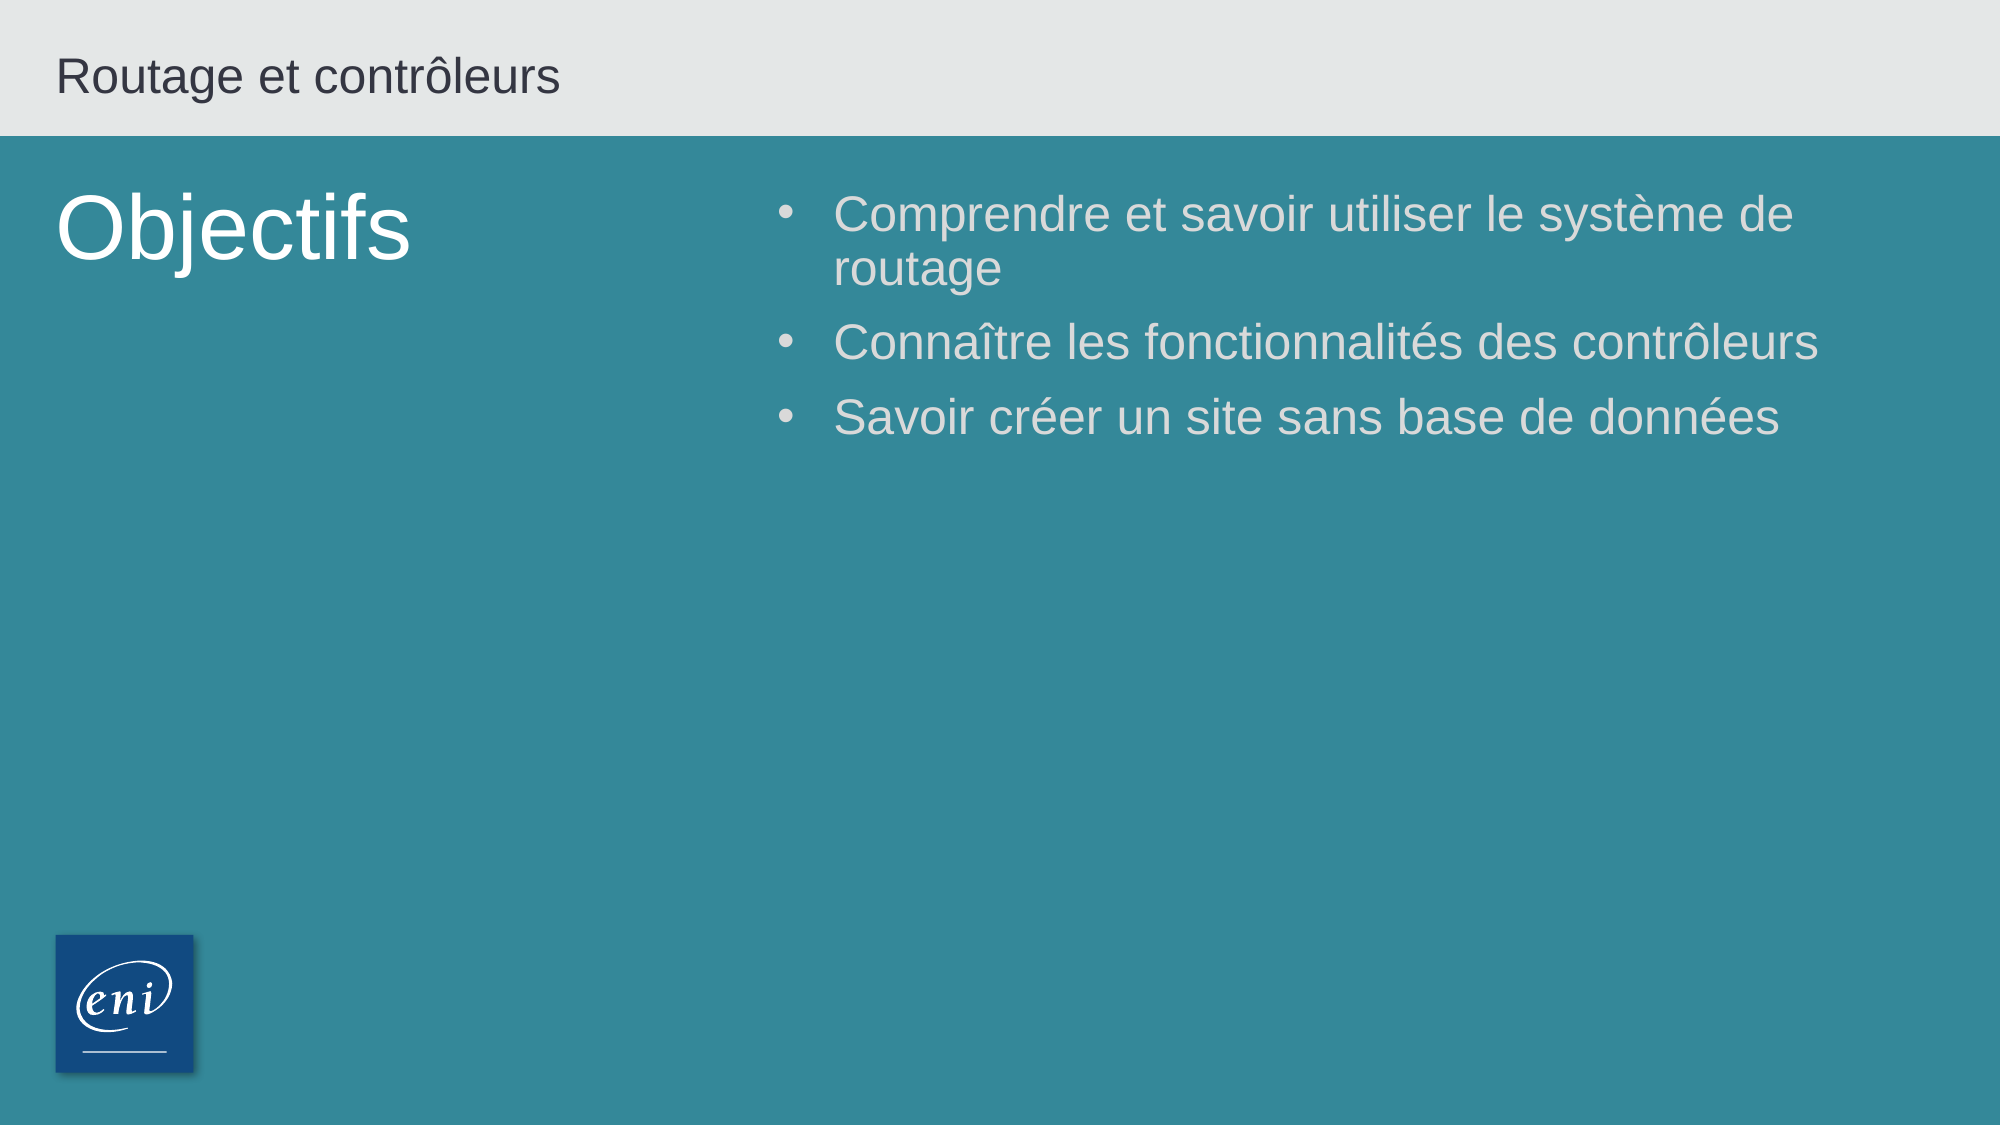

Routage et contrôleurs
# Objectifs
Comprendre et savoir utiliser le système de routage
Connaître les fonctionnalités des contrôleurs
Savoir créer un site sans base de données